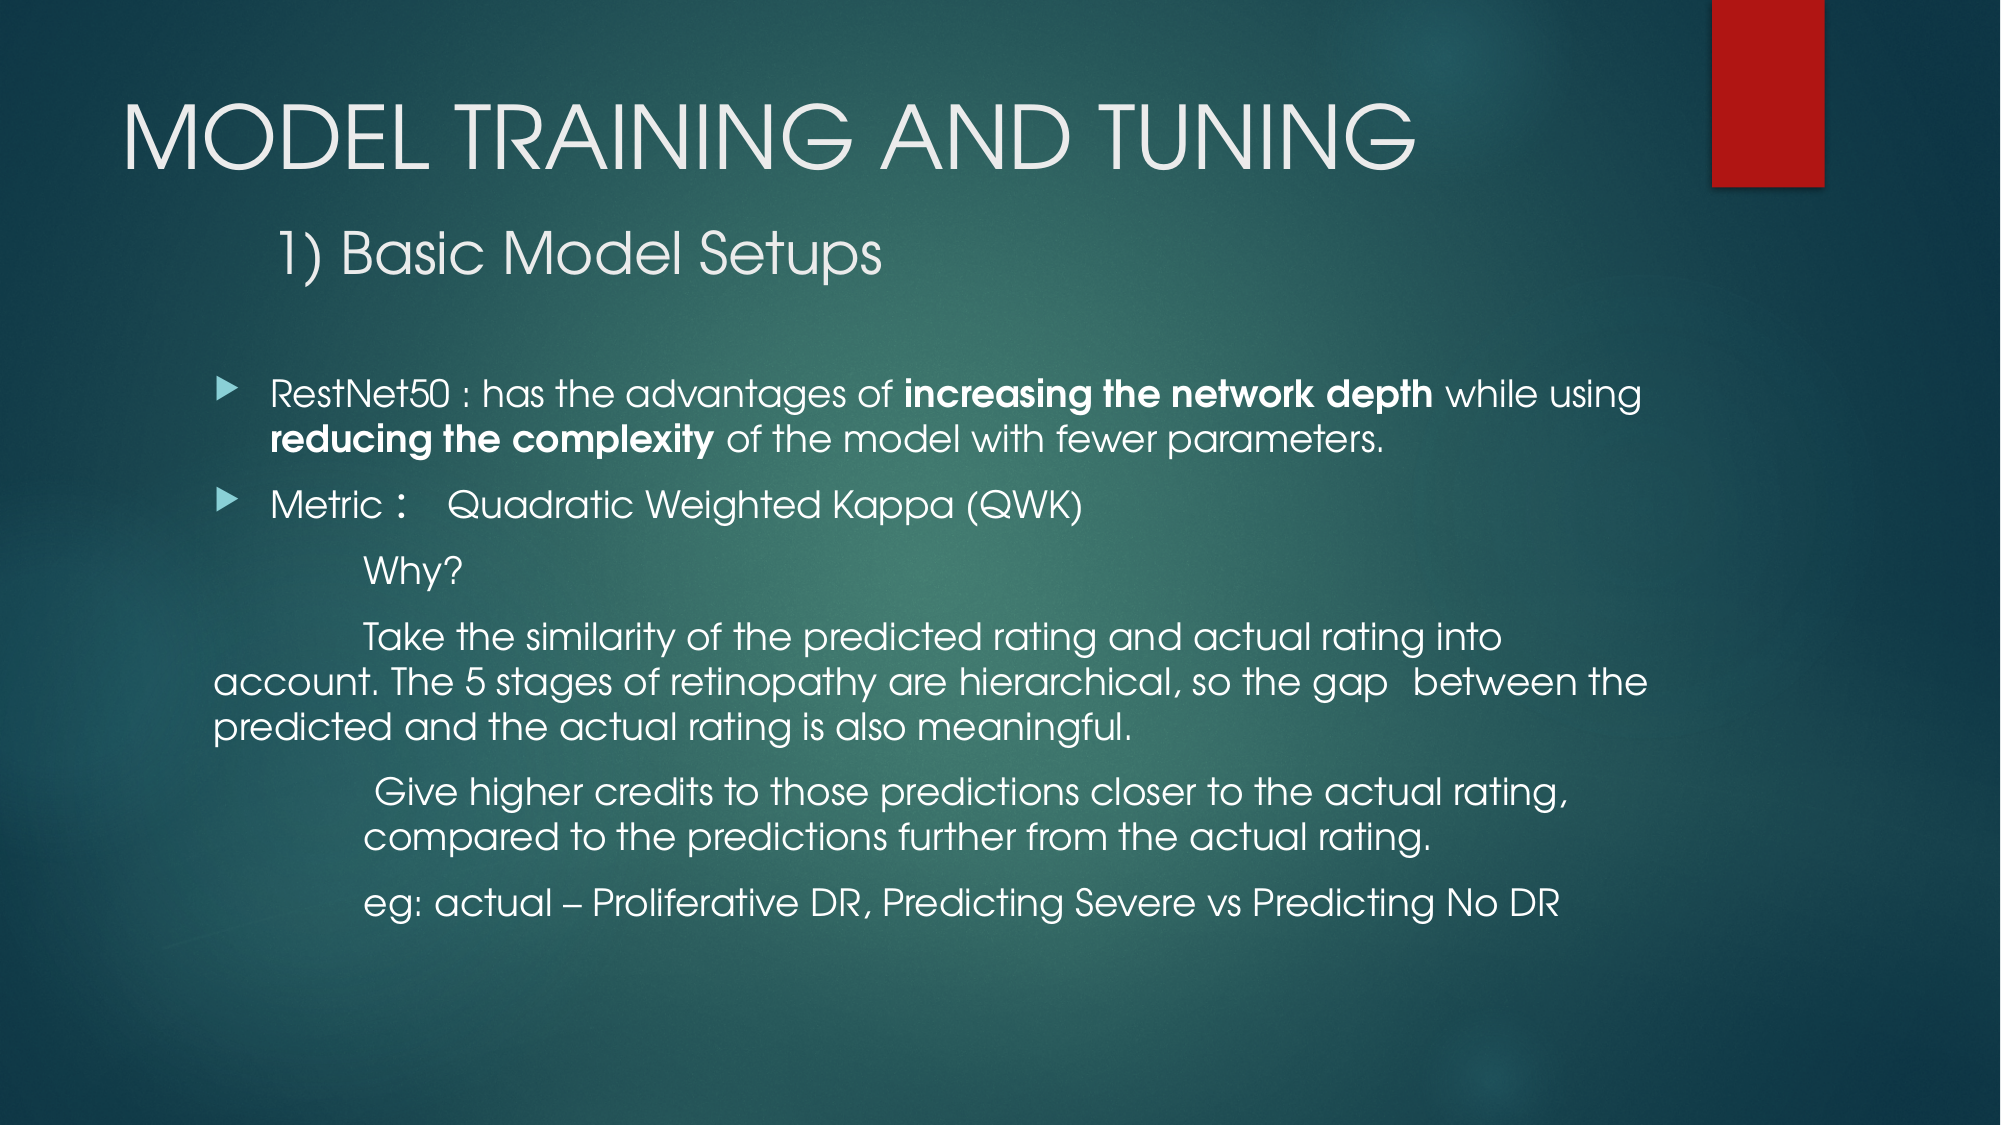

# Model Training and tuning 1) Basic Model Setups
RestNet50 : has the advantages of increasing the network depth while using reducing the complexity of the model with fewer parameters.
Metric： Quadratic Weighted Kappa (QWK)
	Why?
	Take the similarity of the predicted rating and actual rating into 	account. The 5 stages of retinopathy are hierarchical, so the gap 	between the predicted and the actual rating is also meaningful.
	 Give higher credits to those predictions closer to the actual rating, 	compared to the predictions further from the actual rating.
	eg: actual – Proliferative DR, Predicting Severe vs Predicting No DR